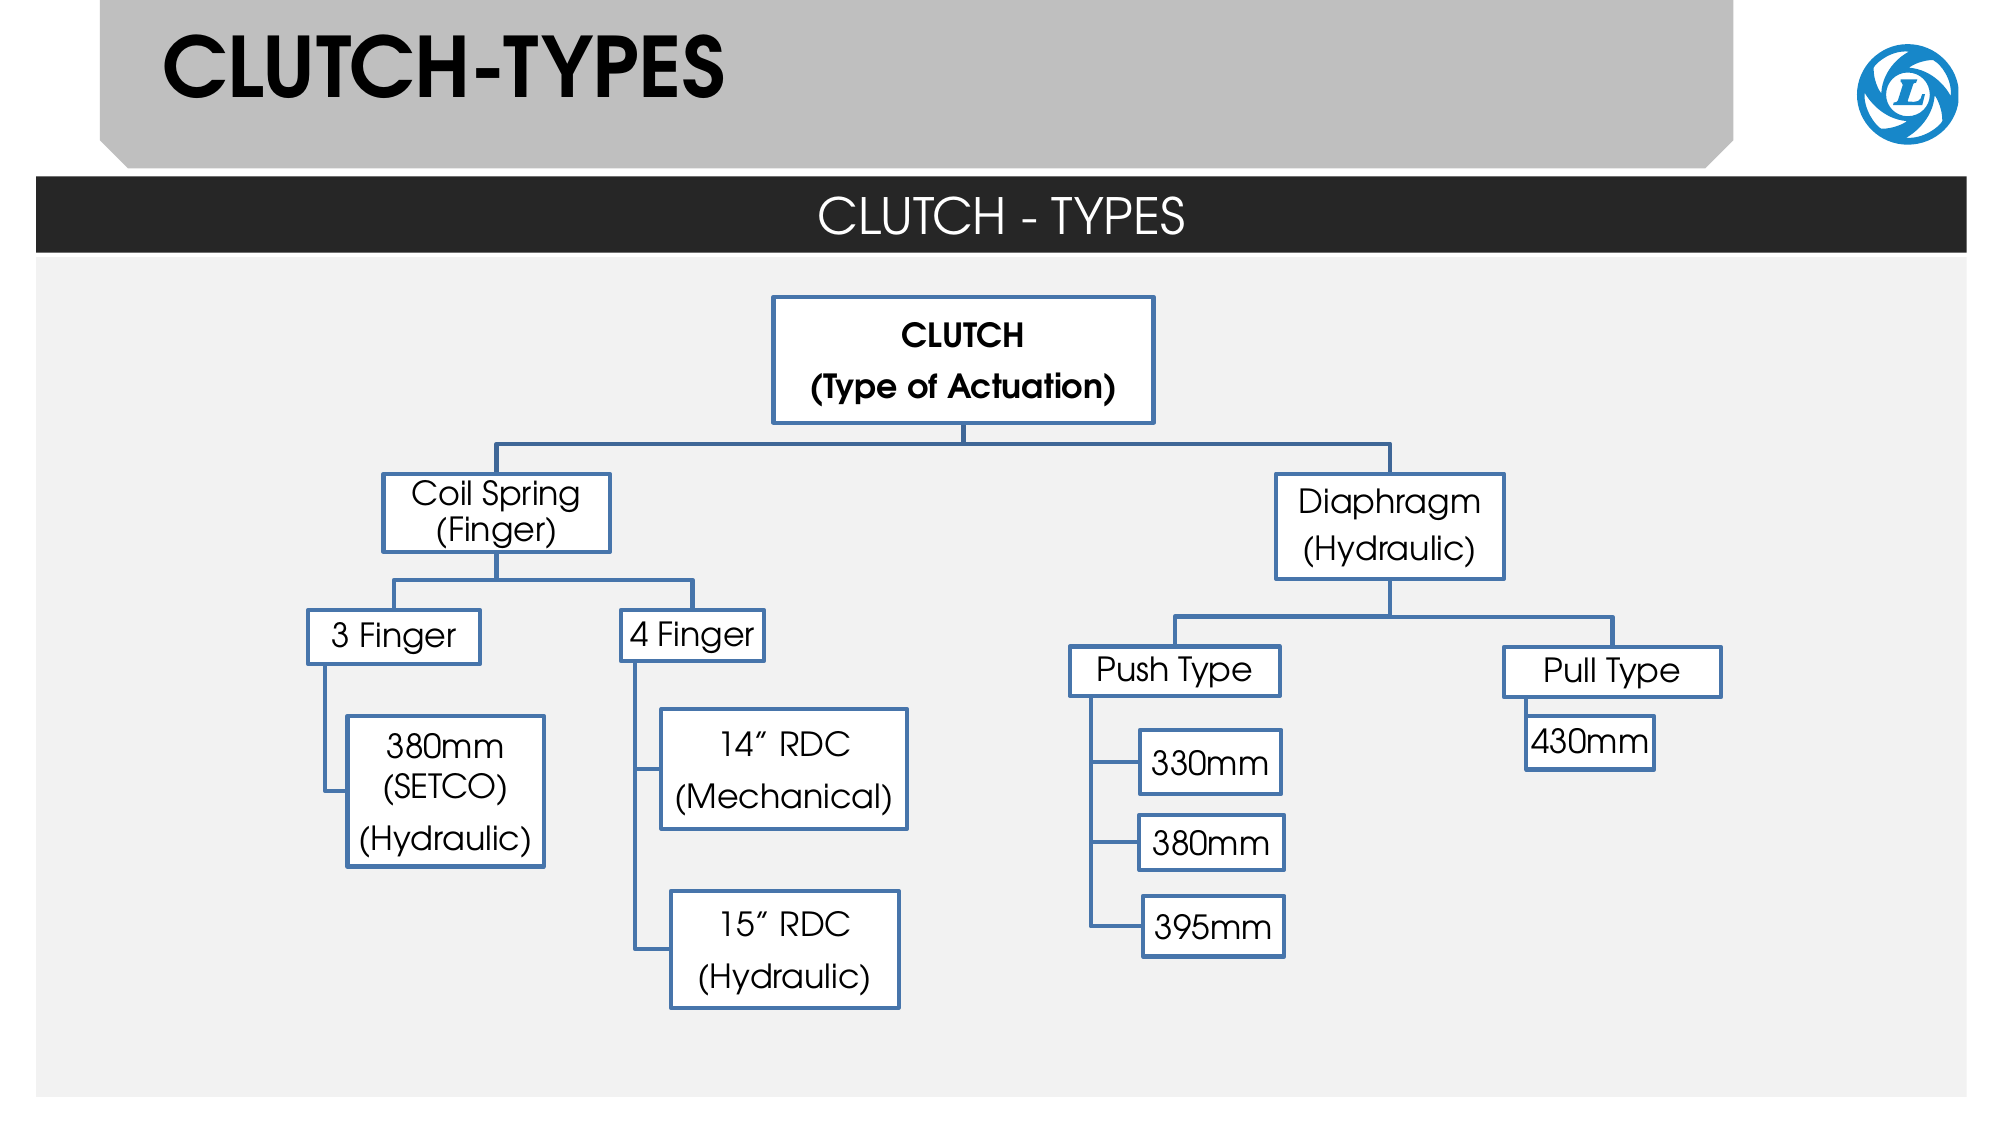

Clutch disc
 CLUTCH-TYPES
CLUTCH - TYPES

CLUTCH
(Type of Actuation)
Coil Spring (Finger)
3 Finger
380mm (SETCO)
(Hydraulic)
4 Finger
14” RDC
(Mechanical)
15” RDC
(Hydraulic)
Diaphragm
(Hydraulic)
Push Type
330mm
380mm
395mm
Pull Type
430mm